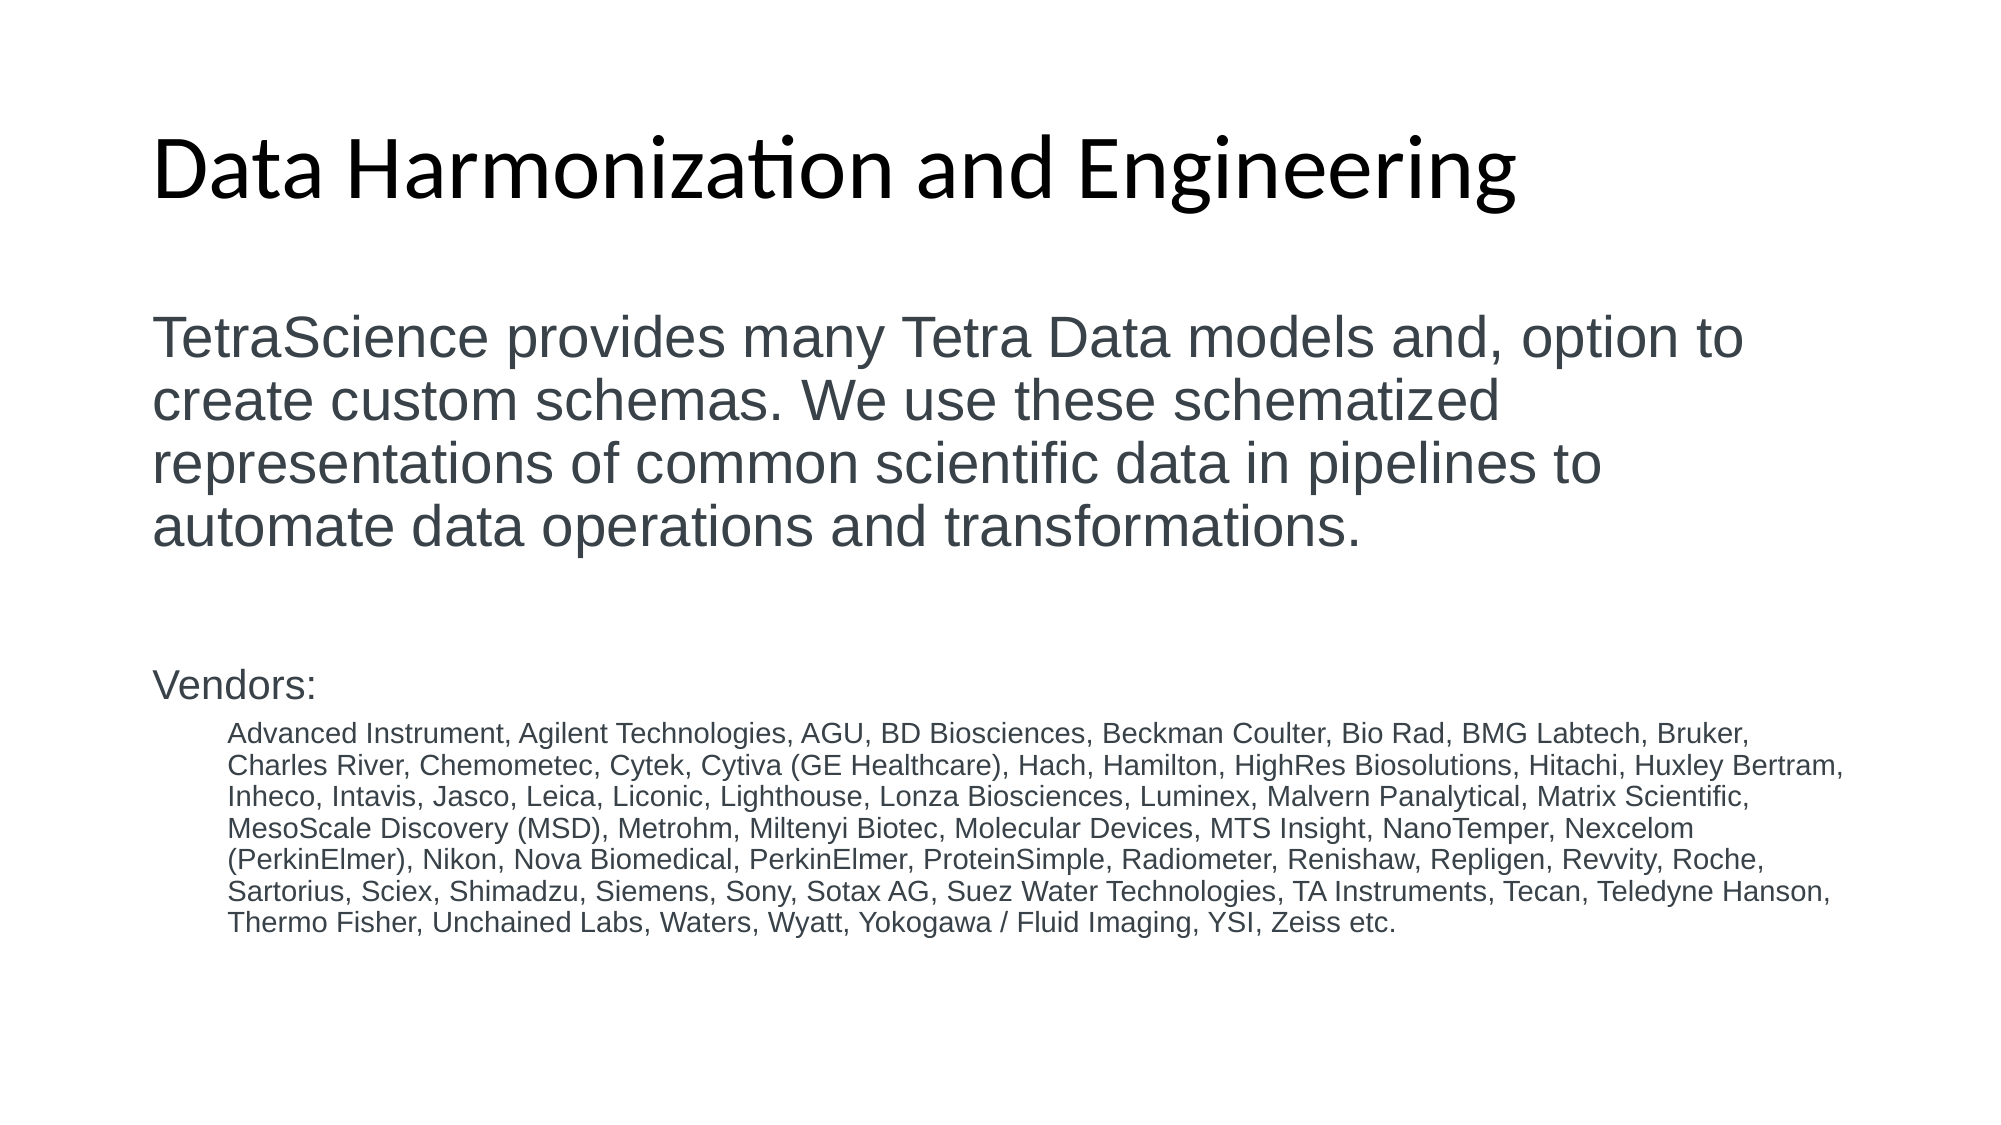

# Data Harmonization and Engineering
TetraScience provides many Tetra Data models and, option to create custom schemas. We use these schematized representations of common scientific data in pipelines to automate data operations and transformations.

Vendors:
Advanced Instrument, Agilent Technologies, AGU, BD Biosciences, Beckman Coulter, Bio Rad, BMG Labtech, Bruker, Charles River, Chemometec, Cytek, Cytiva (GE Healthcare), Hach, Hamilton, HighRes Biosolutions, Hitachi, Huxley Bertram, Inheco, Intavis, Jasco, Leica, Liconic, Lighthouse, Lonza Biosciences, Luminex, Malvern Panalytical, Matrix Scientific, MesoScale Discovery (MSD), Metrohm, Miltenyi Biotec, Molecular Devices, MTS Insight, NanoTemper, Nexcelom (PerkinElmer), Nikon, Nova Biomedical, PerkinElmer, ProteinSimple, Radiometer, Renishaw, Repligen, Revvity, Roche, Sartorius, Sciex, Shimadzu, Siemens, Sony, Sotax AG, Suez Water Technologies, TA Instruments, Tecan, Teledyne Hanson, Thermo Fisher, Unchained Labs, Waters, Wyatt, Yokogawa / Fluid Imaging, YSI, Zeiss etc.